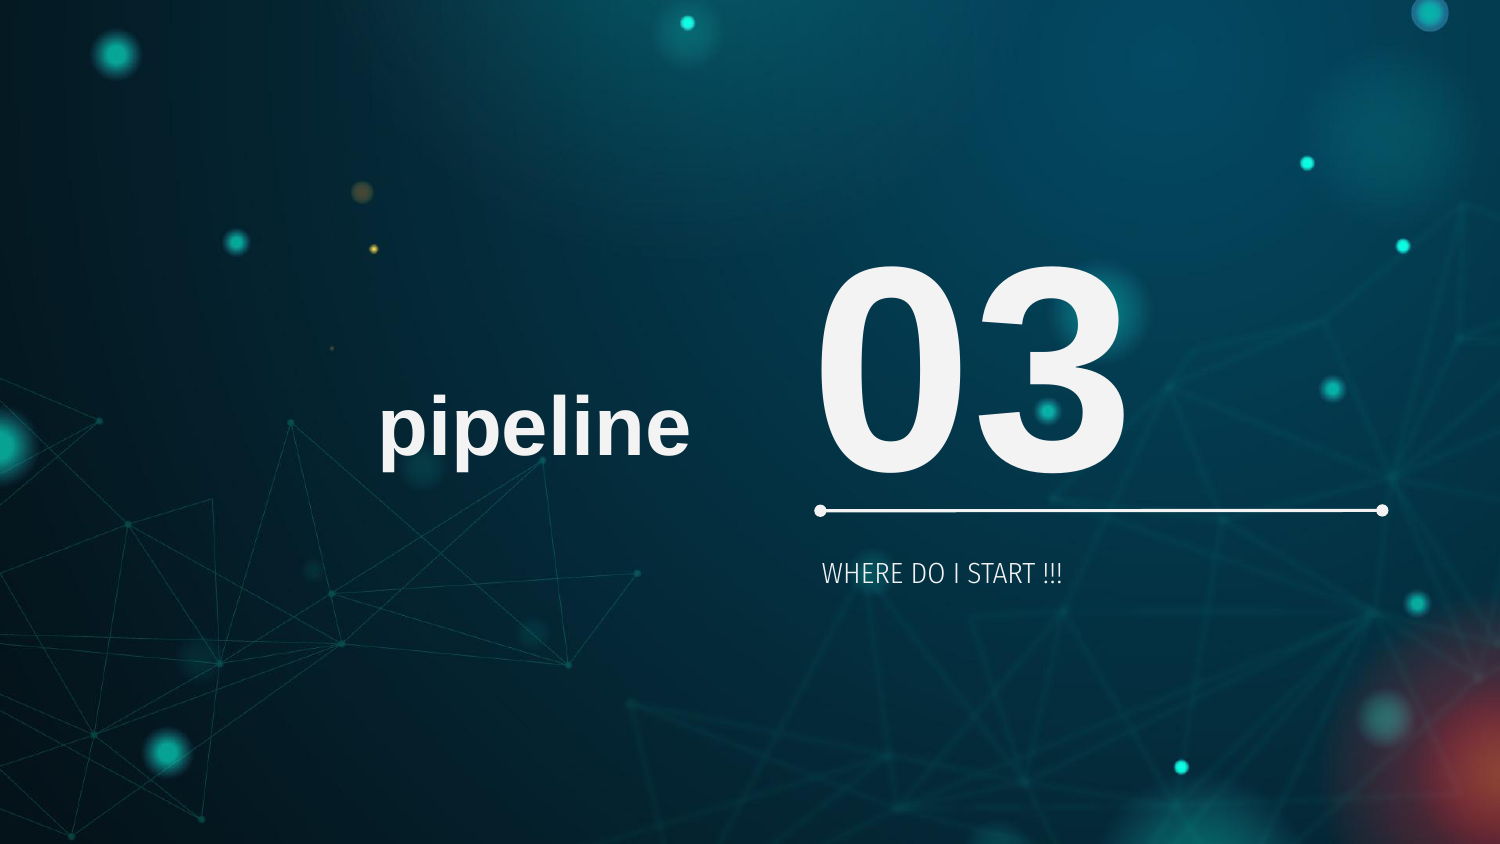

# pipeline
03
WHERE DO I START !!!